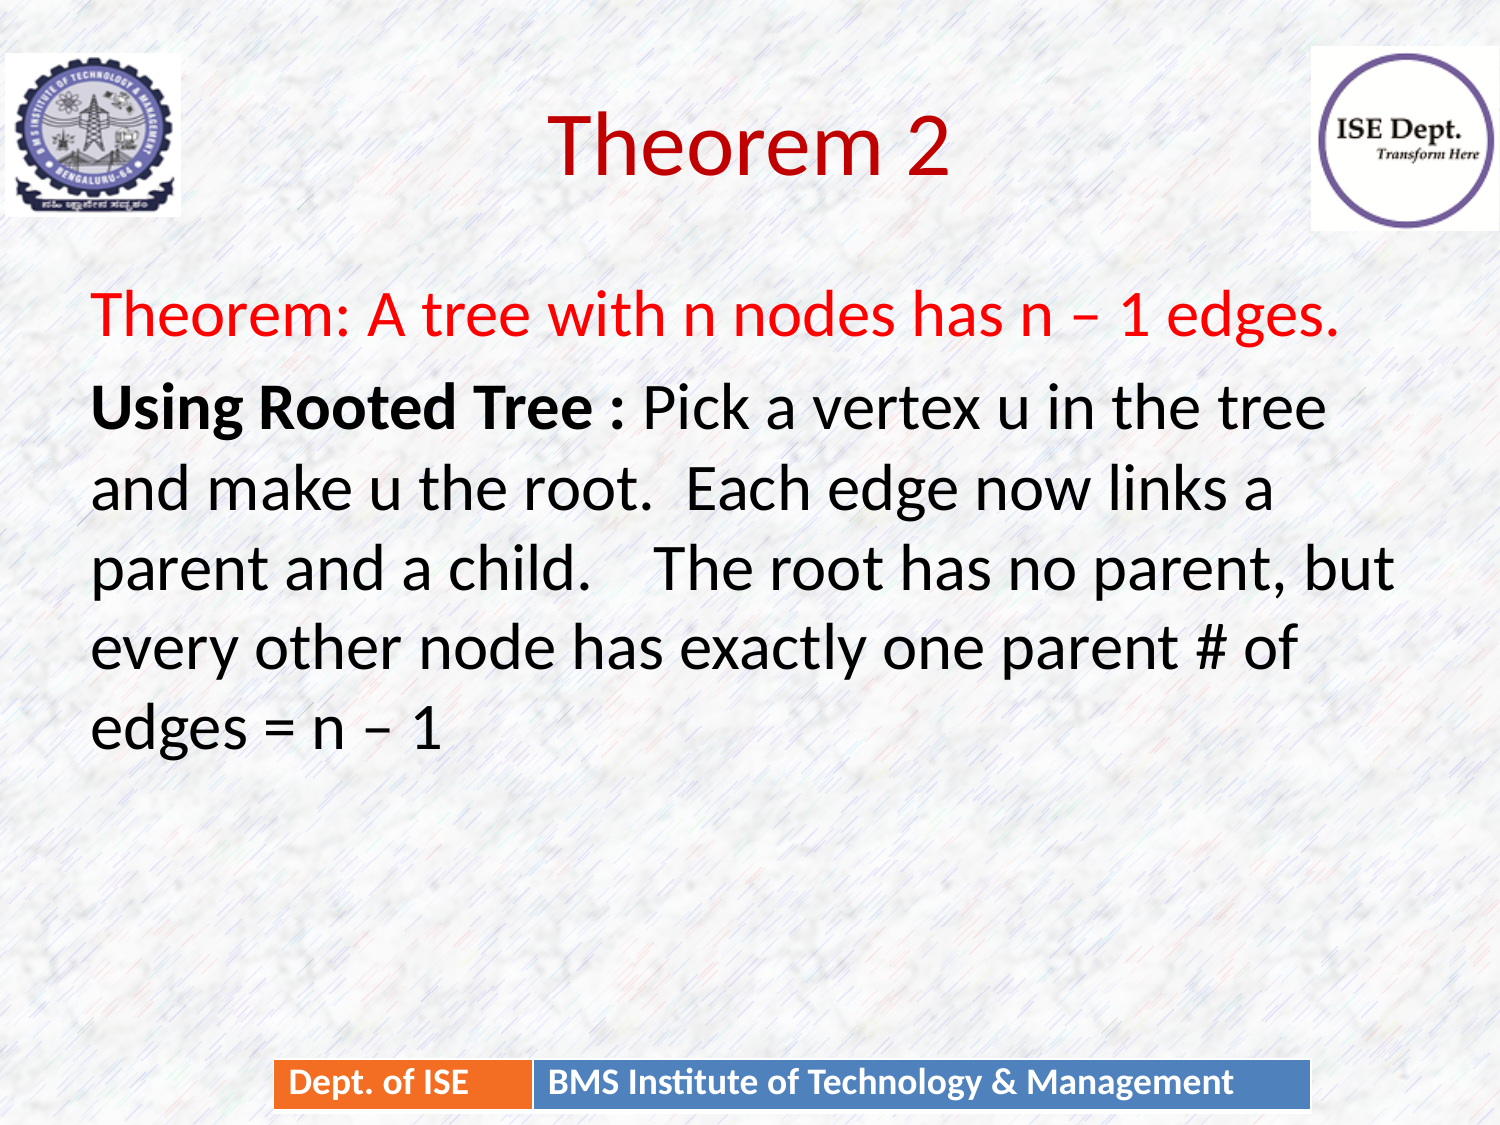

# Theorem 2
Theorem: A tree with n nodes has n – 1 edges.
Using Rooted Tree : Pick a vertex u in the tree and make u the root.  Each edge now links a parent and a child.    The root has no parent, but every other node has exactly one parent # of edges = n – 1
7